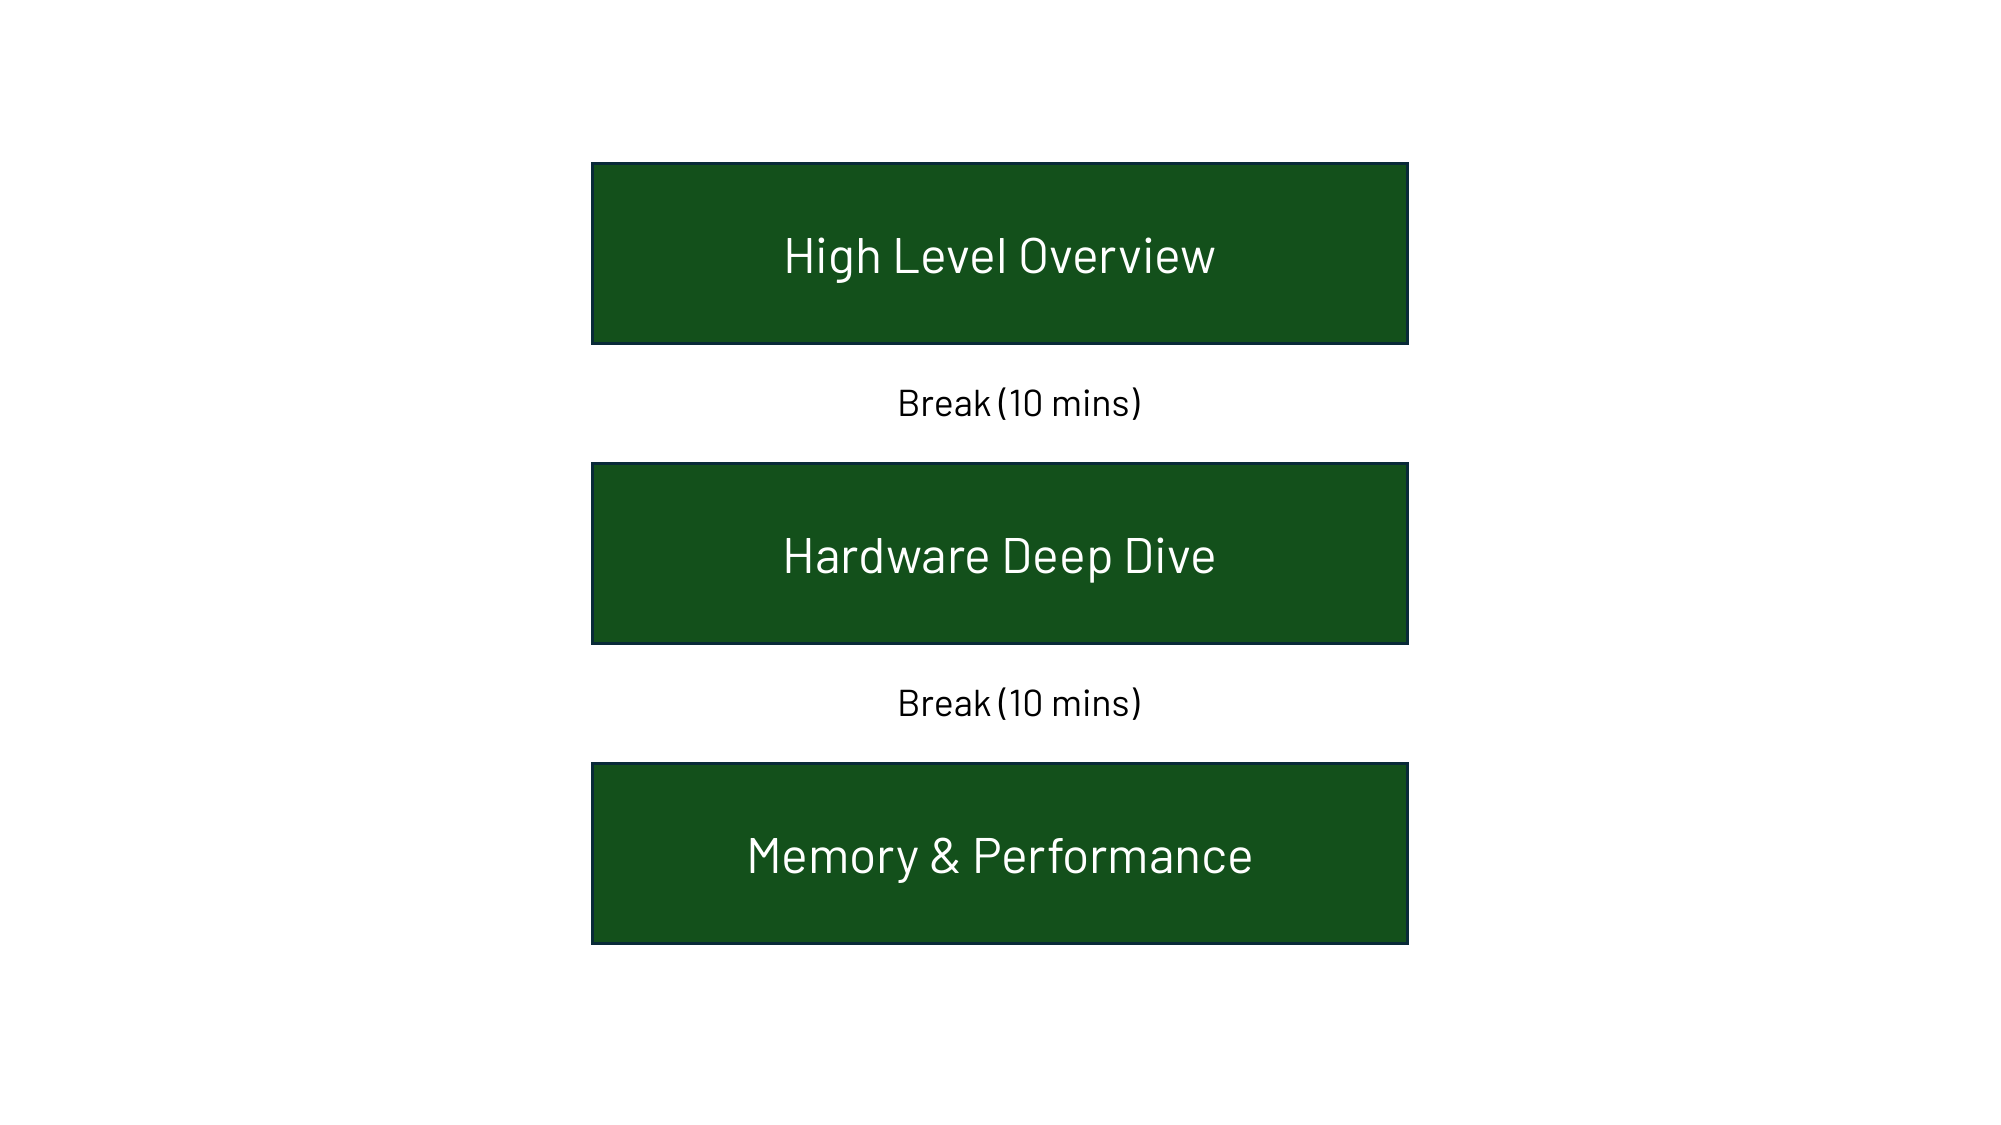

High Level Overview
Break (10 mins)
Hardware Deep Dive
Break (10 mins)
Memory & Performance